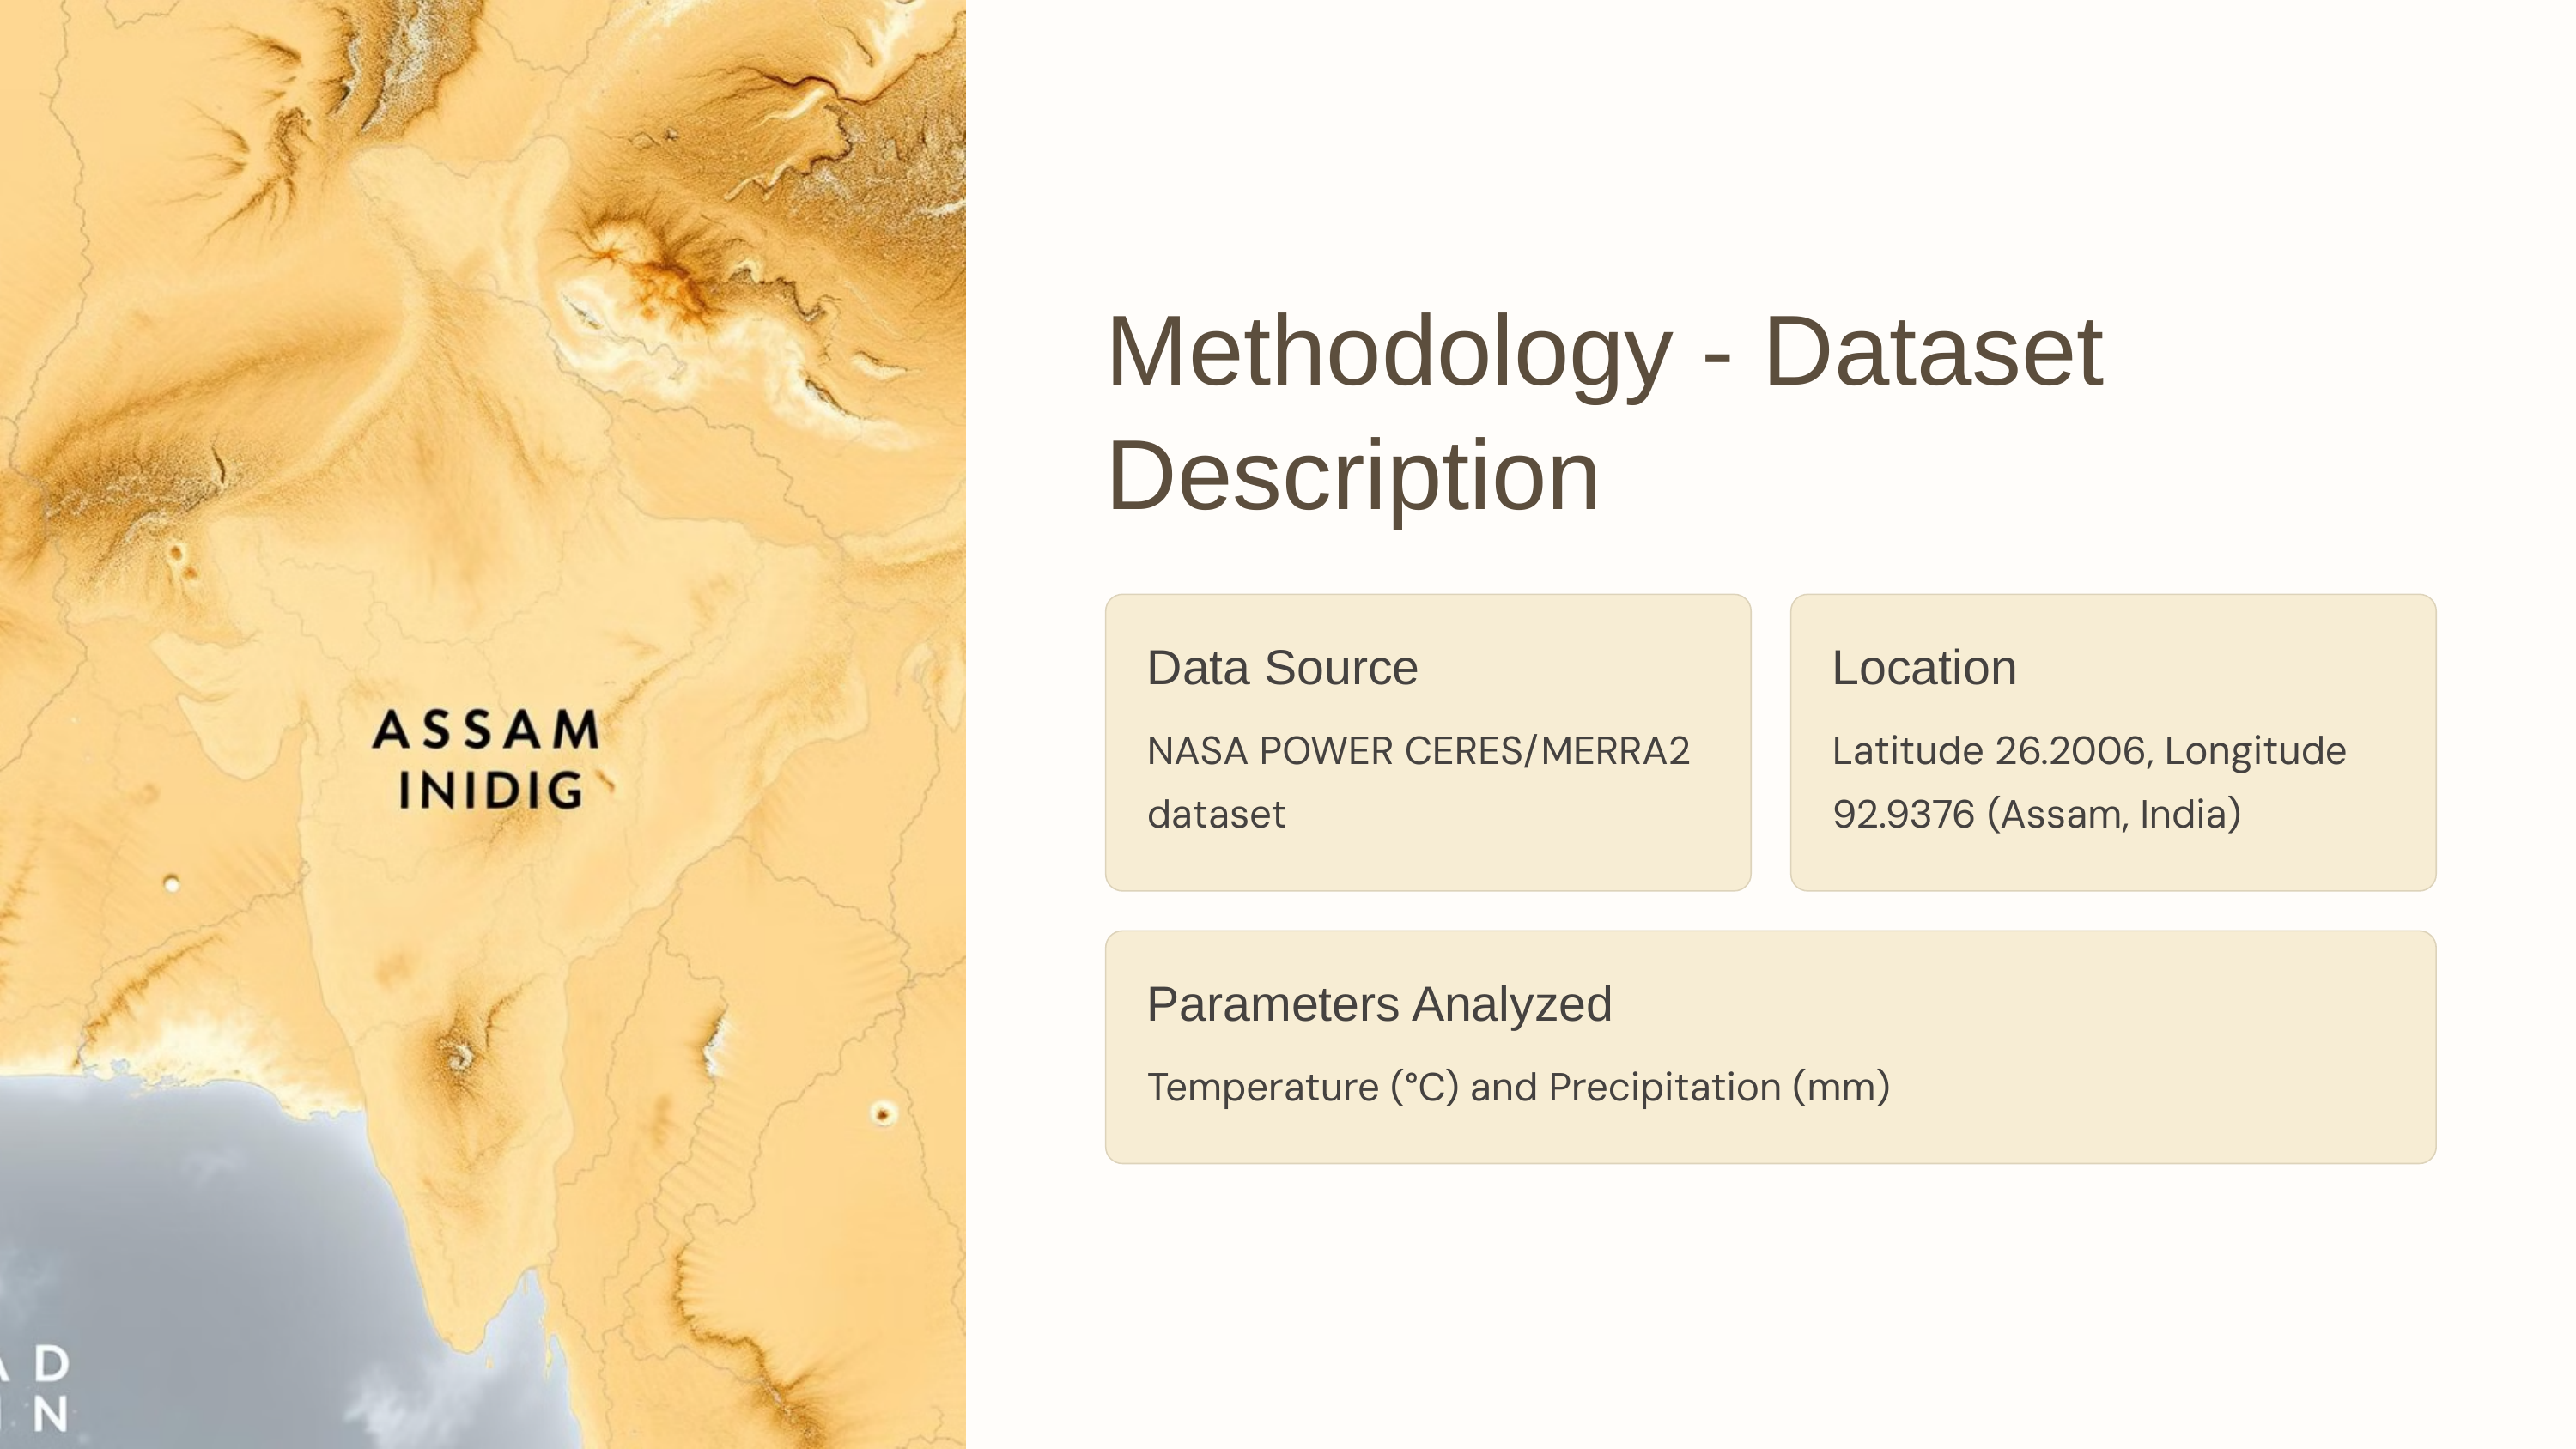

Methodology - Dataset Description

Data Source
Location
NASA POWER CERES/MERRA2 dataset
Latitude 26.2006, Longitude 92.9376 (Assam, India)

Parameters Analyzed
Temperature (°C) and Precipitation (mm)